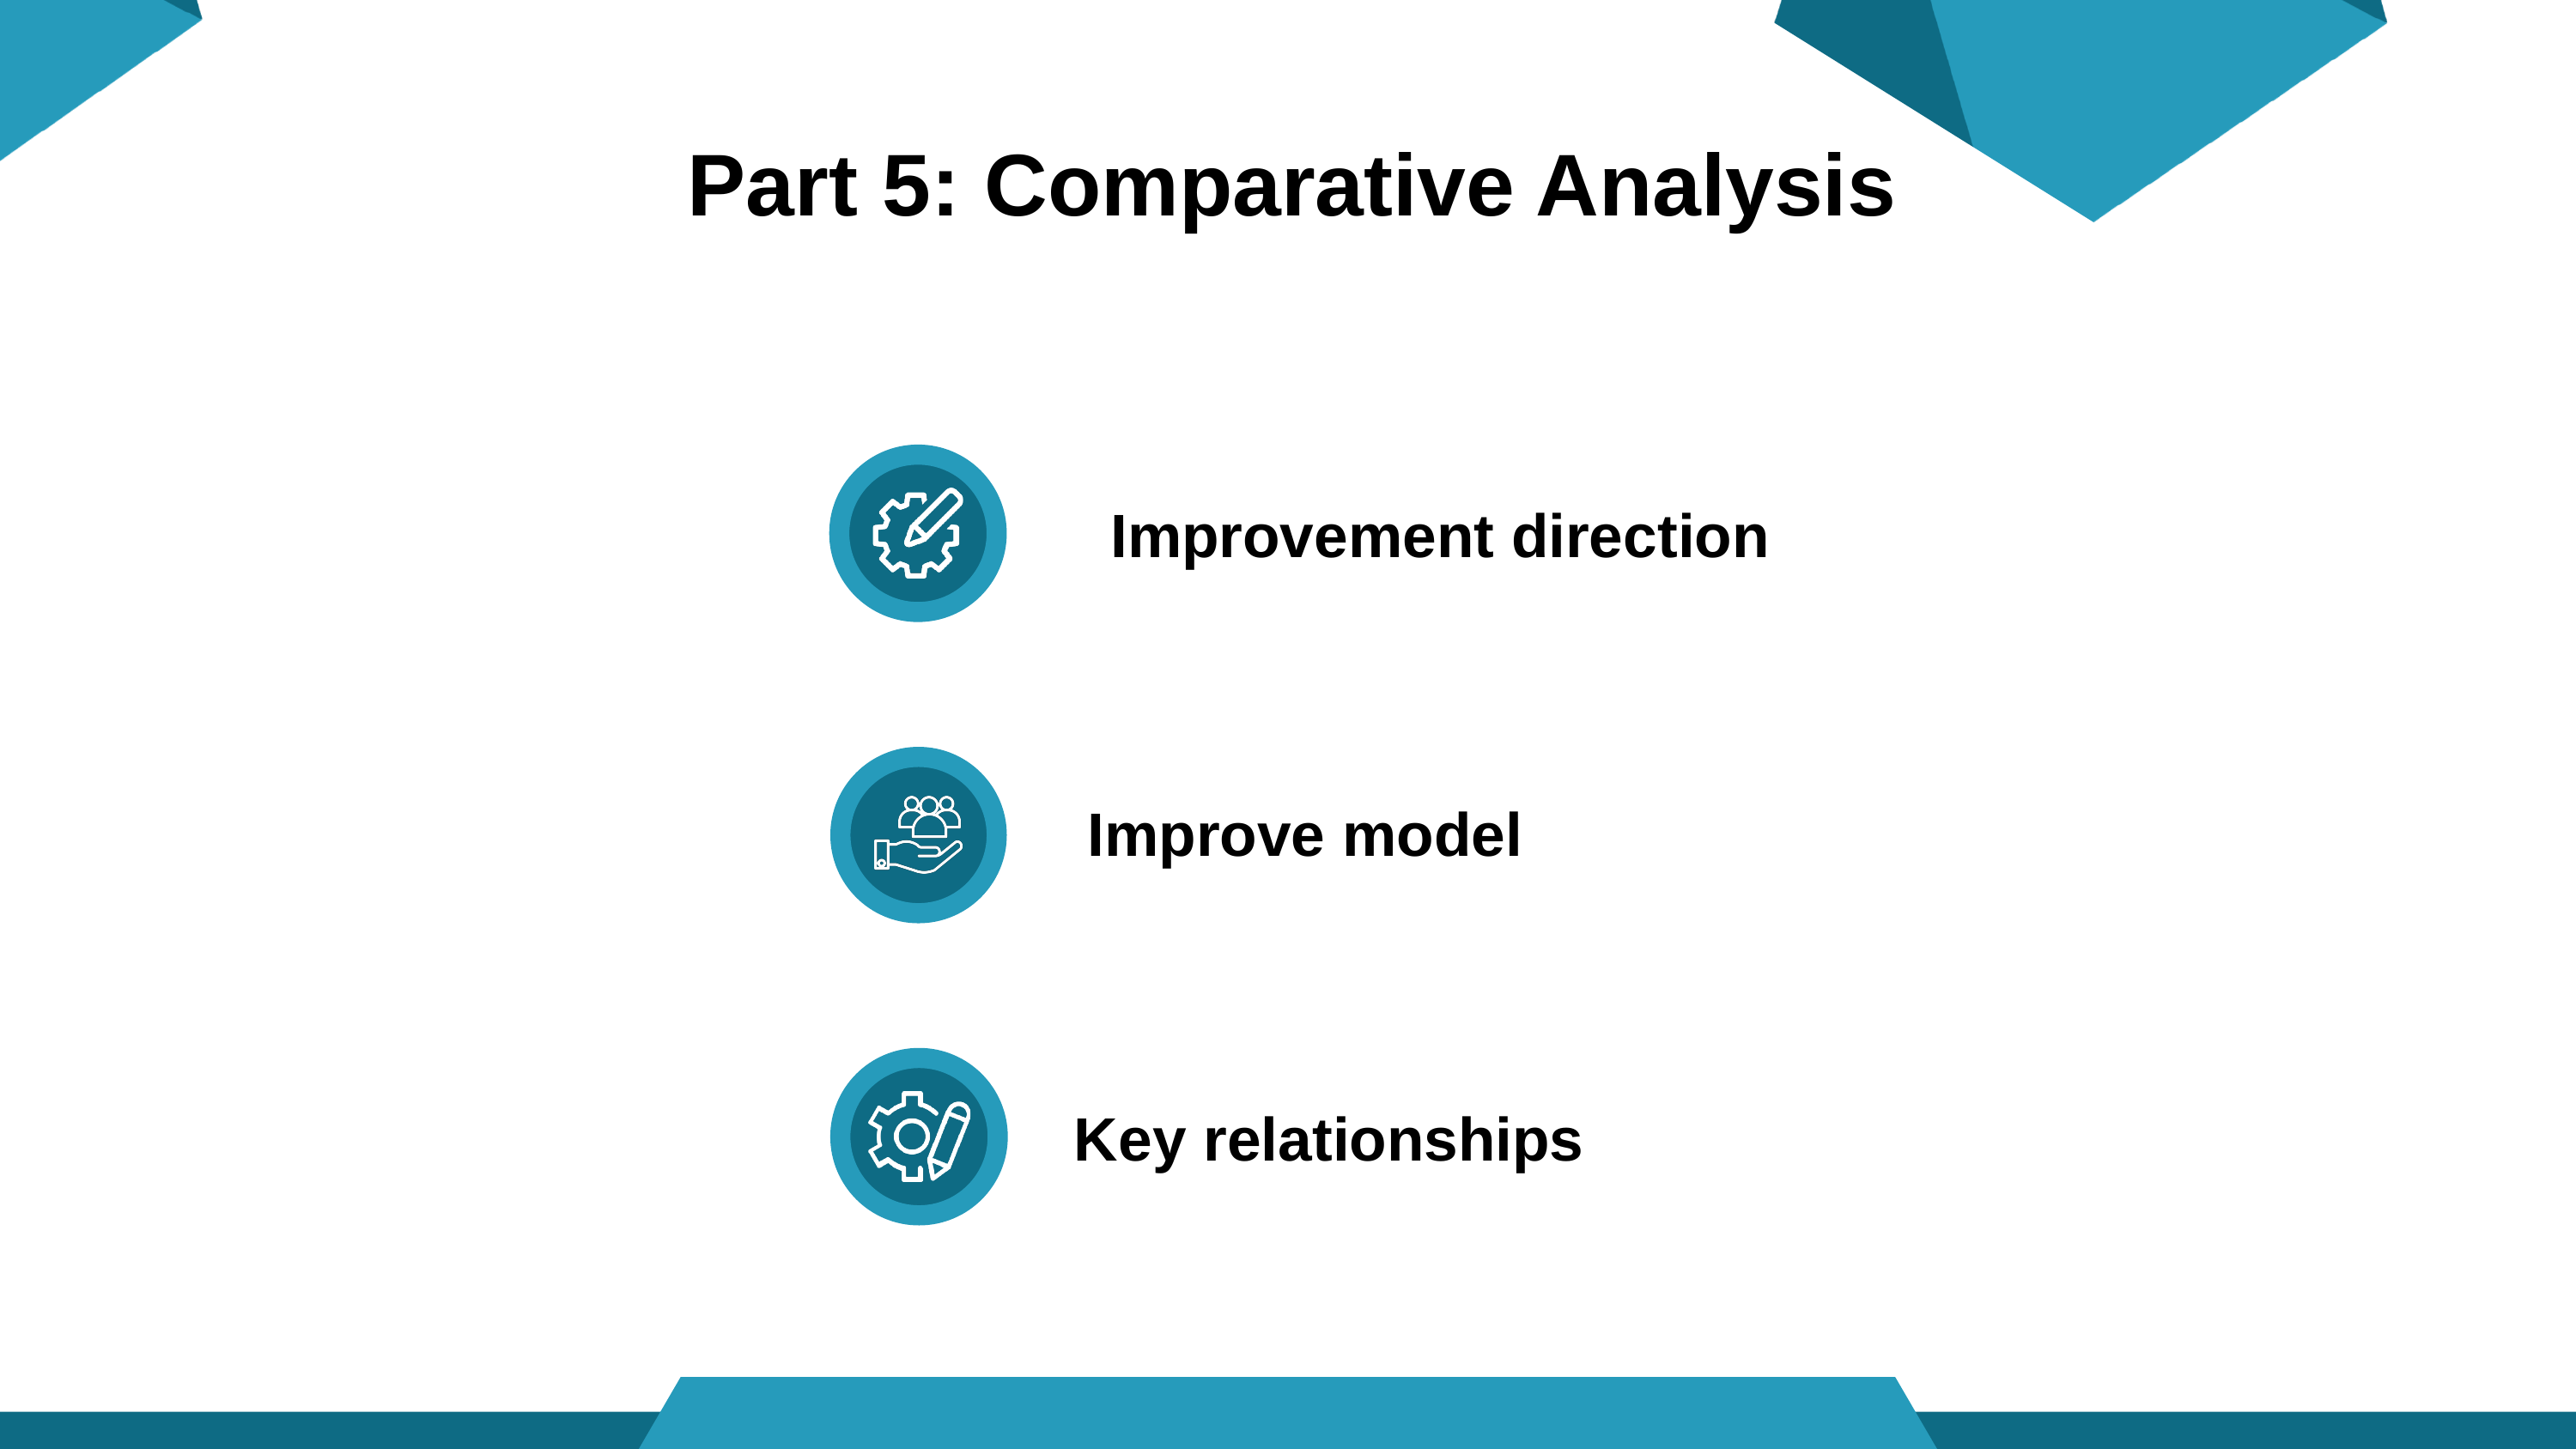

Part 5: Comparative Analysis

Improvement direction

Improve model

Key relationships